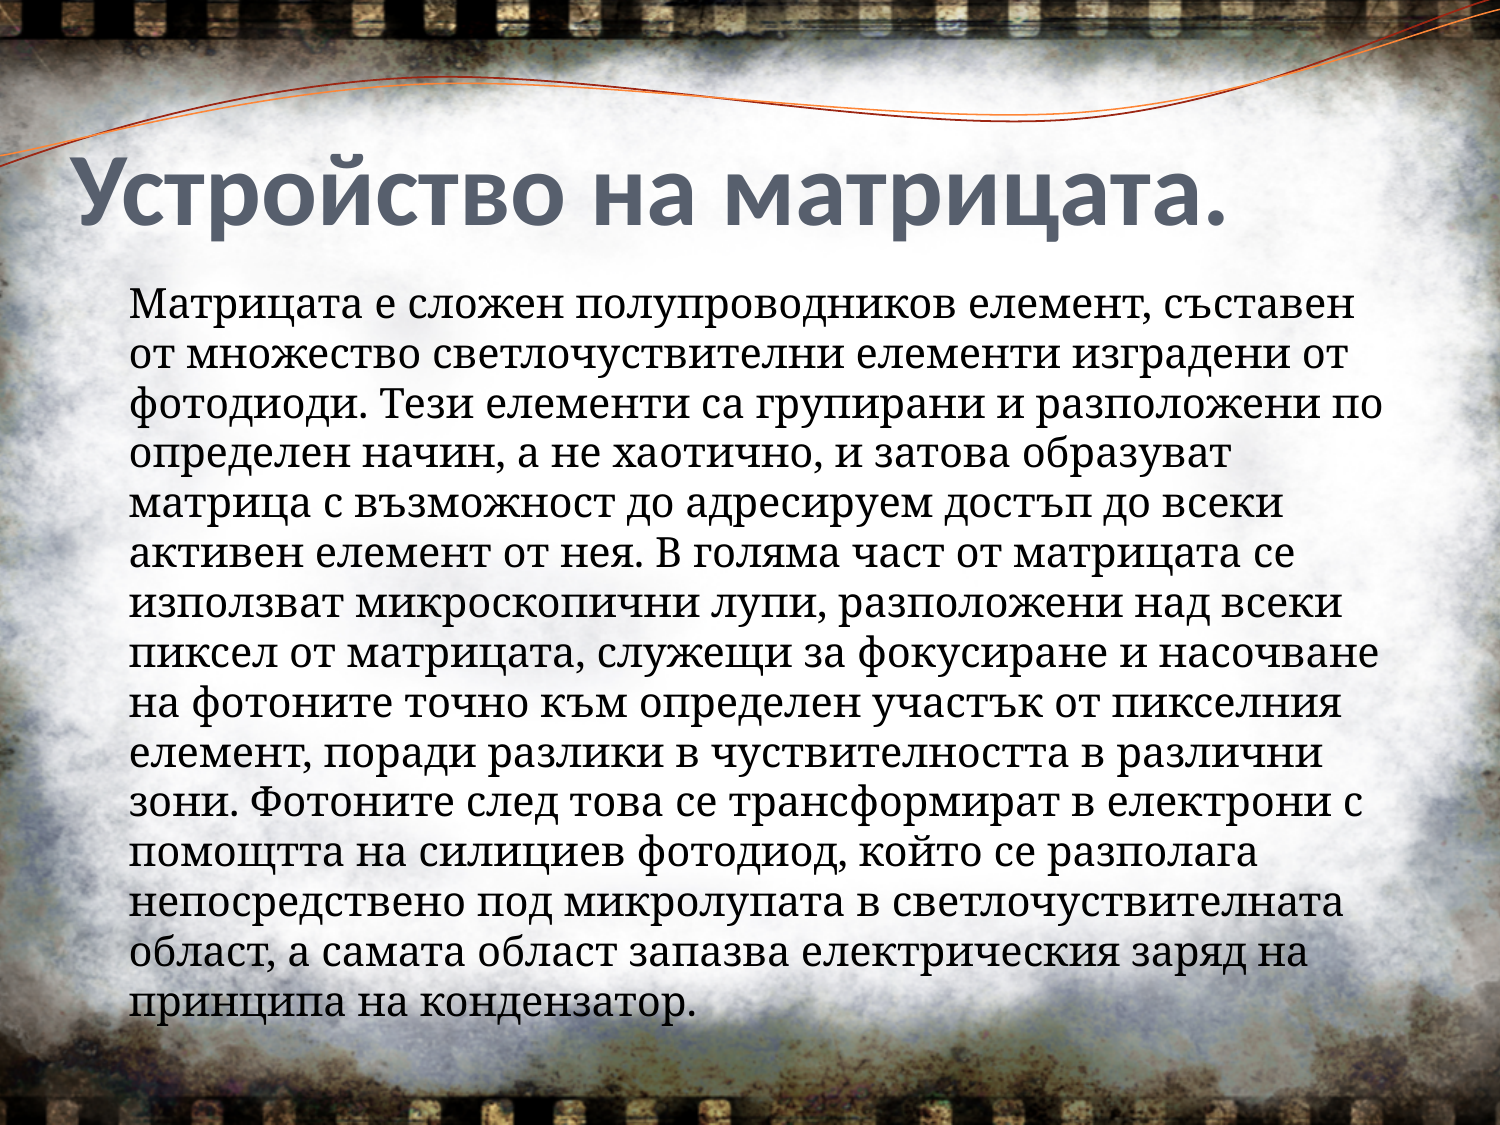

# Устройство на матрицата.
		Матрицата е сложен полупроводников елемент, съставен от множество светлочуствителни елементи изградени от фотодиоди. Тези елементи са групирани и разположени по определен начин, а не хаотично, и затова образуват матрица с възможност до адресируем достъп до всеки активен елемент от нея. В голяма част от матрицата се използват микроскопични лупи, разположени над всеки пиксел от матрицата, служещи за фокусиране и насочване на фотоните точно към определен участък от пикселния елемент, поради разлики в чуствителността в различни зони. Фотоните след това се трансформират в електрони с помощтта на силициев фотодиод, който се разполага непосредствено под микролупата в светлочуствителната област, а самата област запазва електрическия заряд на принципа на кондензатор.